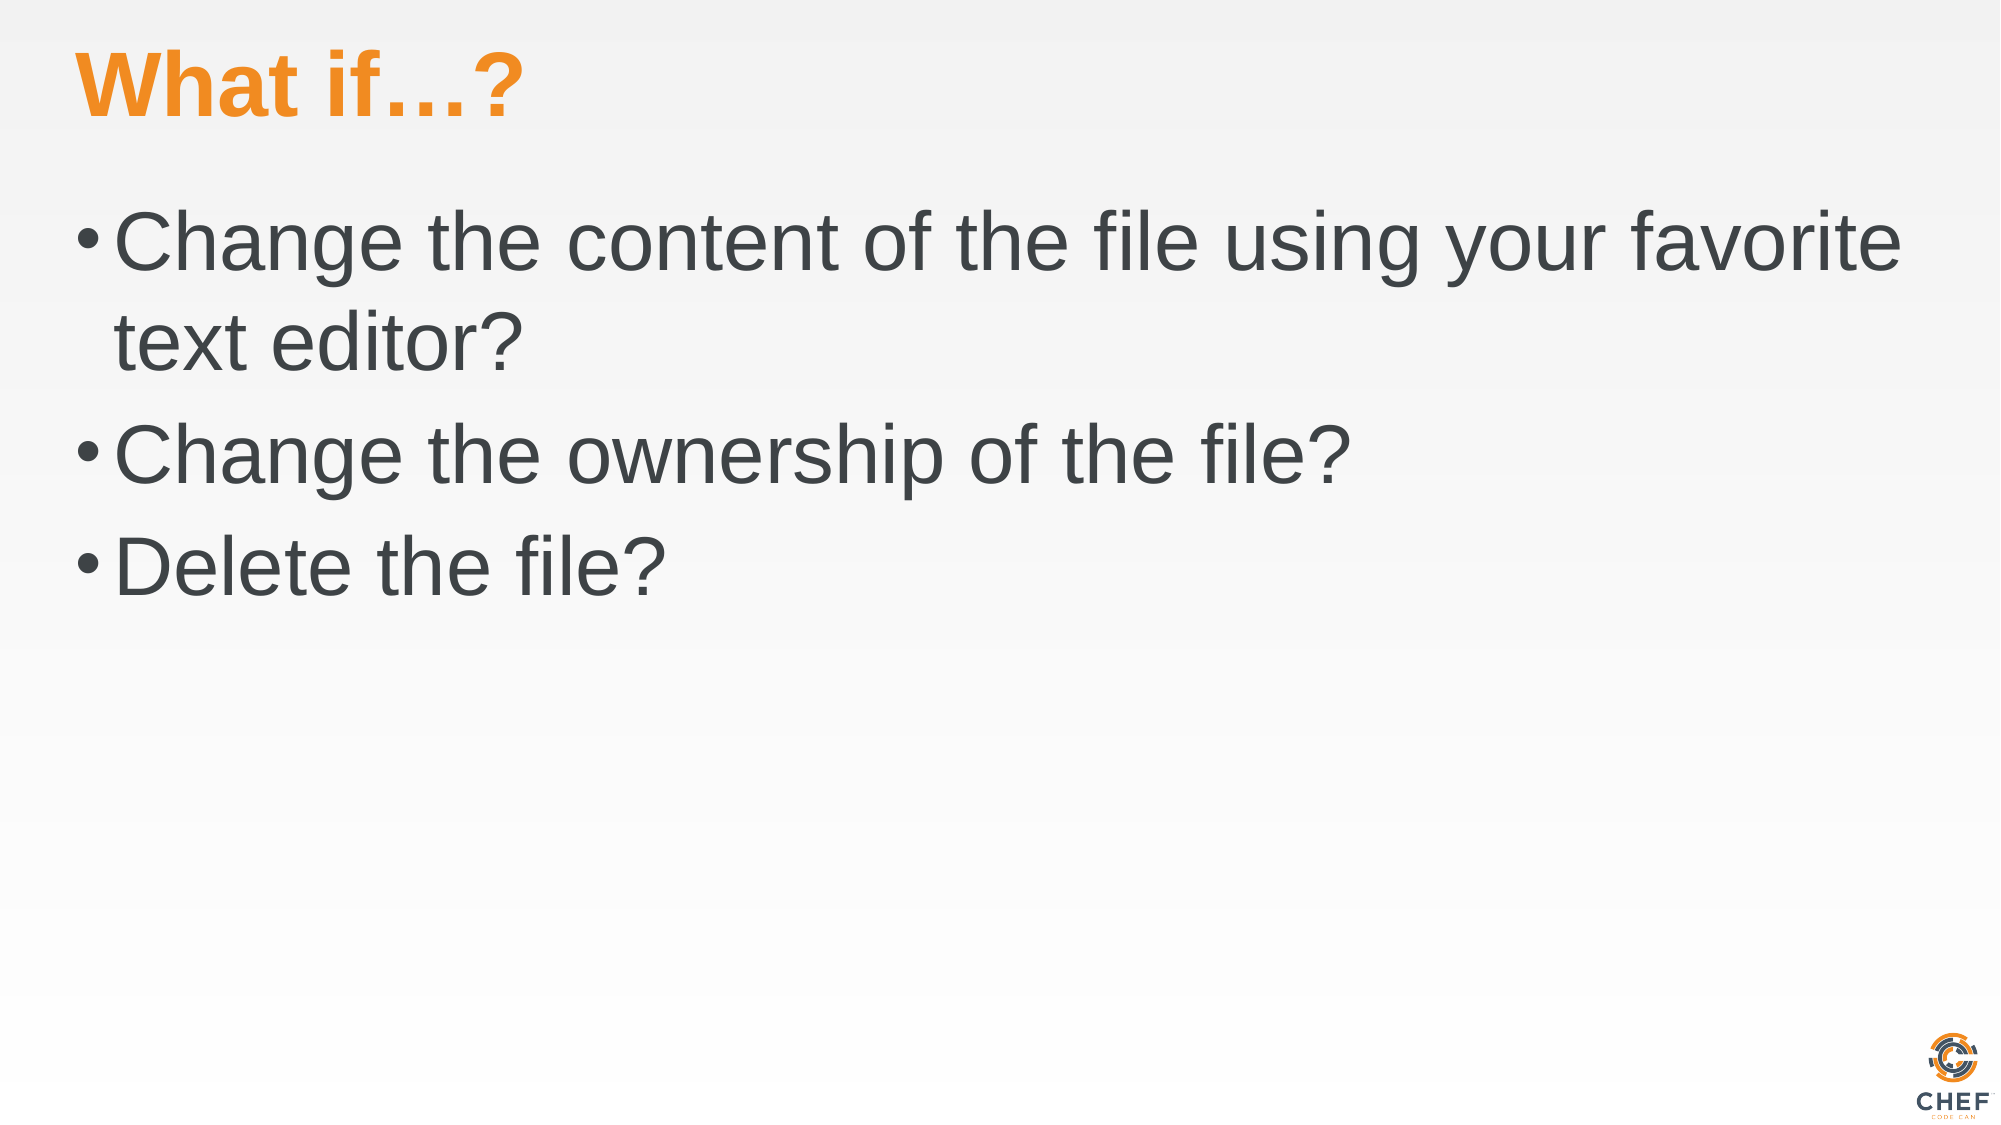

# What if…?
Change the content of the file using your favorite text editor?
Change the ownership of the file?
Delete the file?